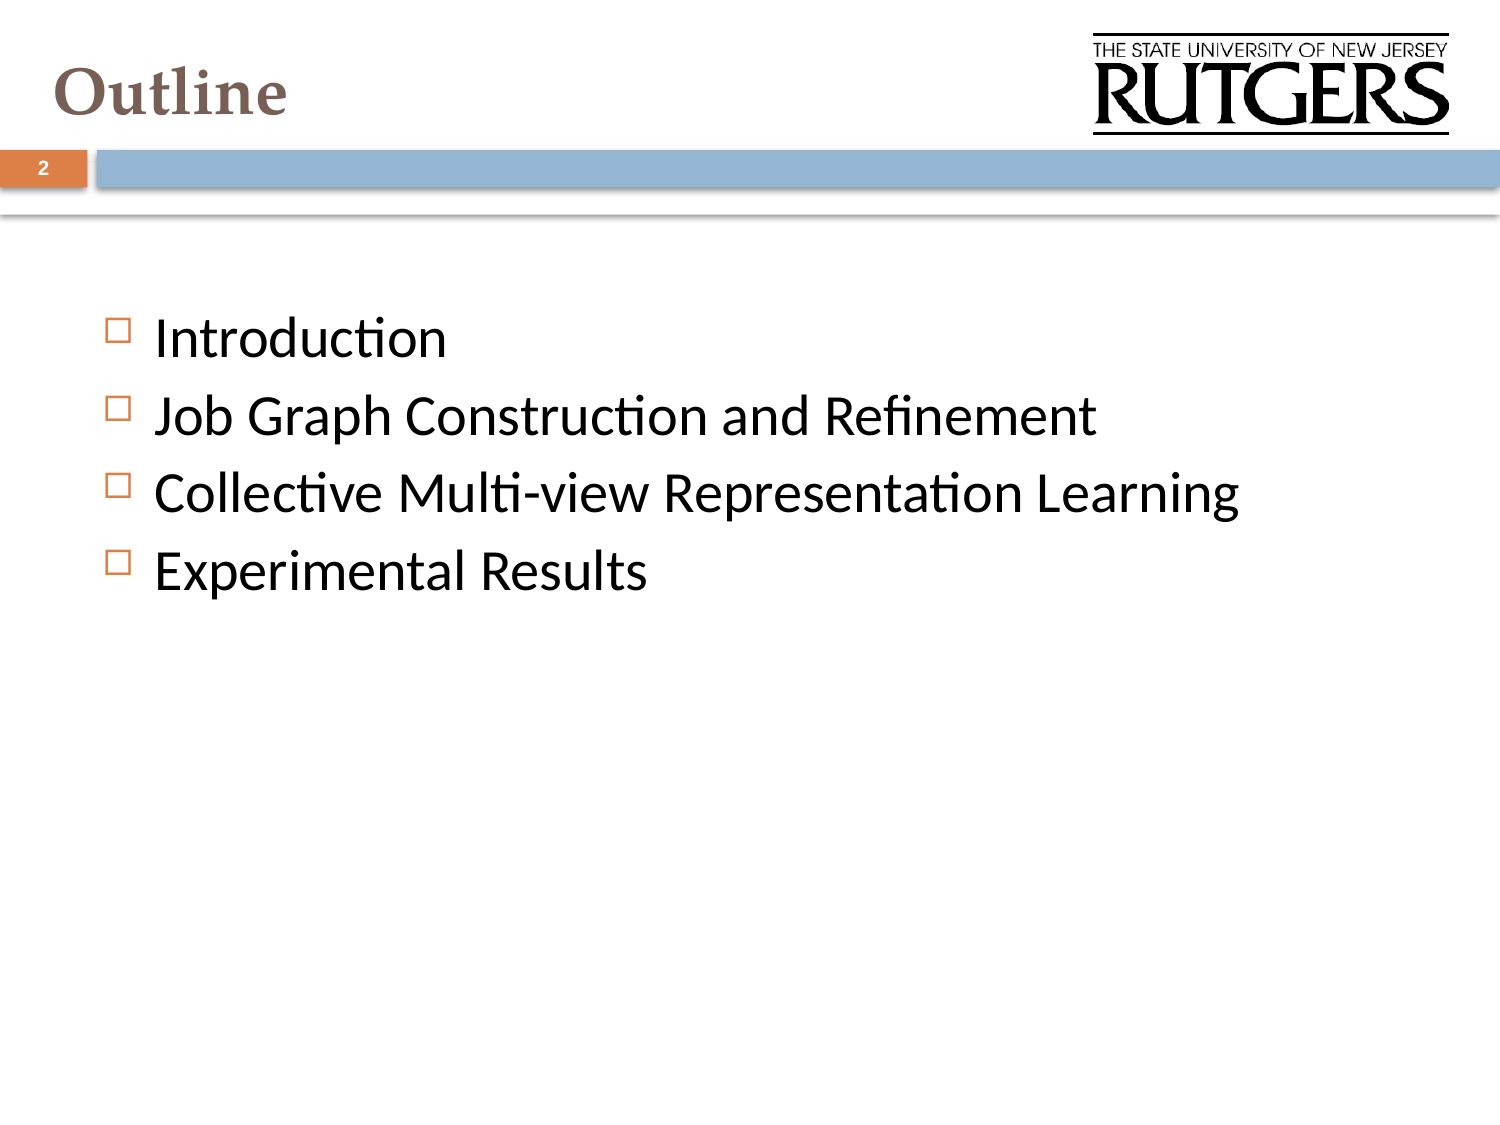

Outline
2
Introduction
Job Graph Construction and Refinement
Collective Multi-view Representation Learning
Experimental Results